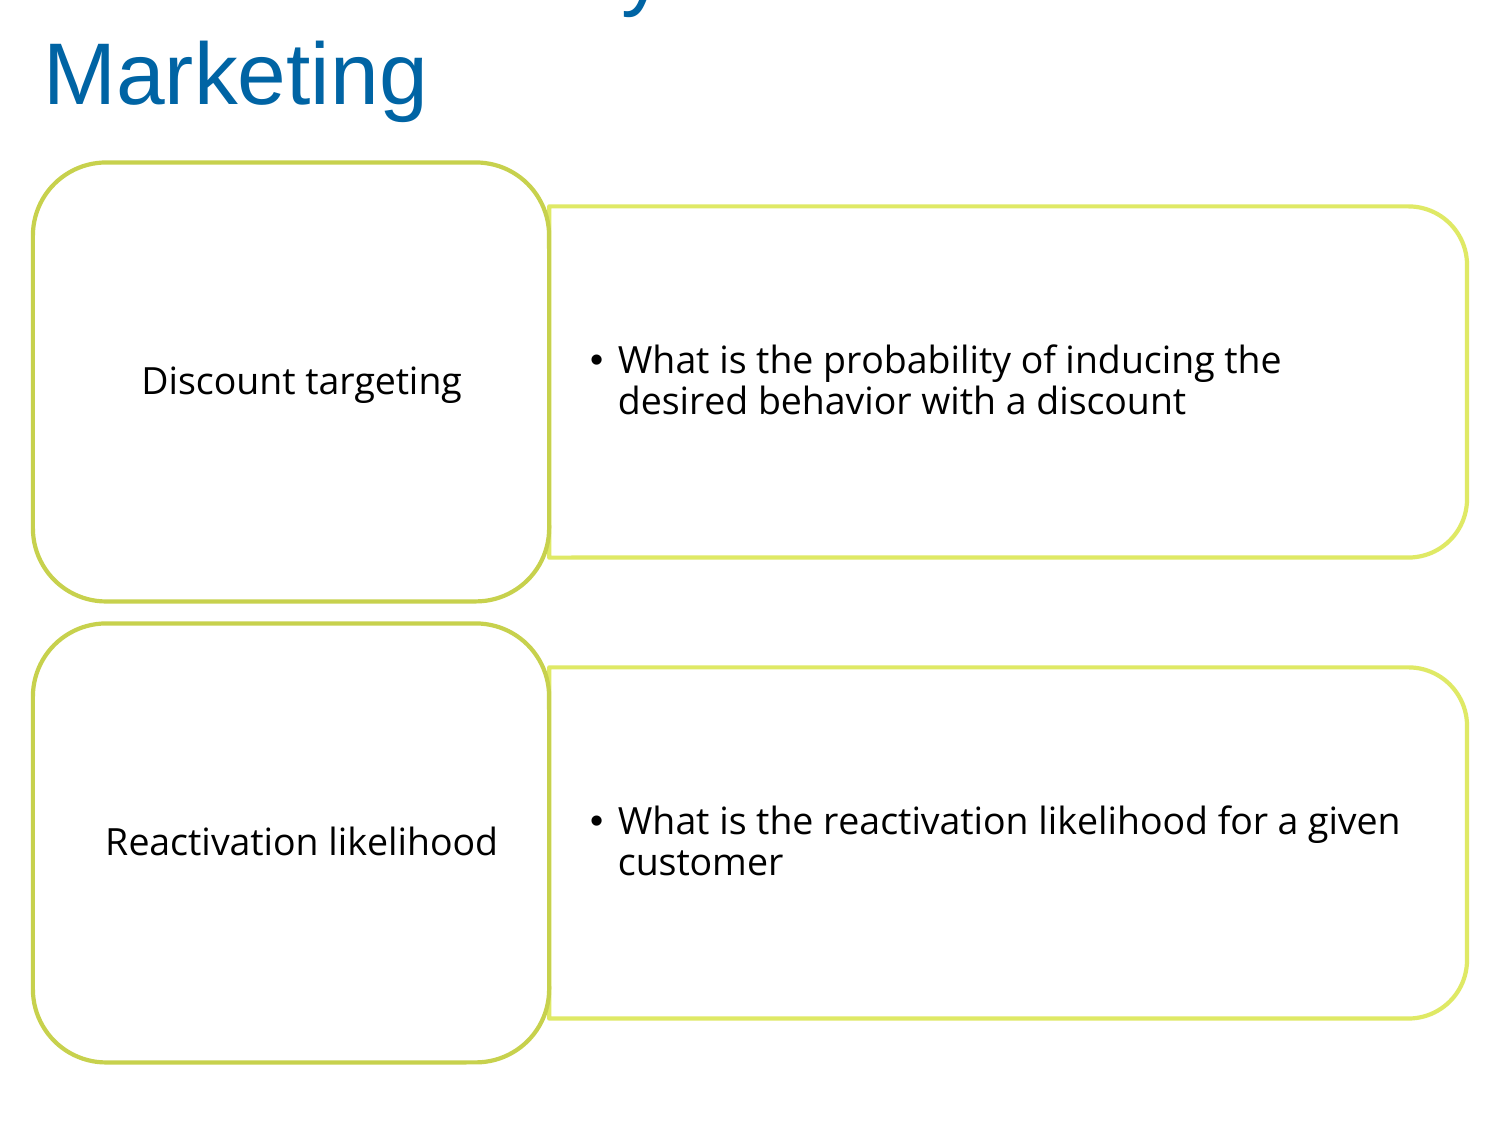

Predictive Analytics Use Case - Marketing
What is the probability of inducing the desired behavior with a discount
Discount targeting
What is the reactivation likelihood for a given customer
Reactivation likelihood